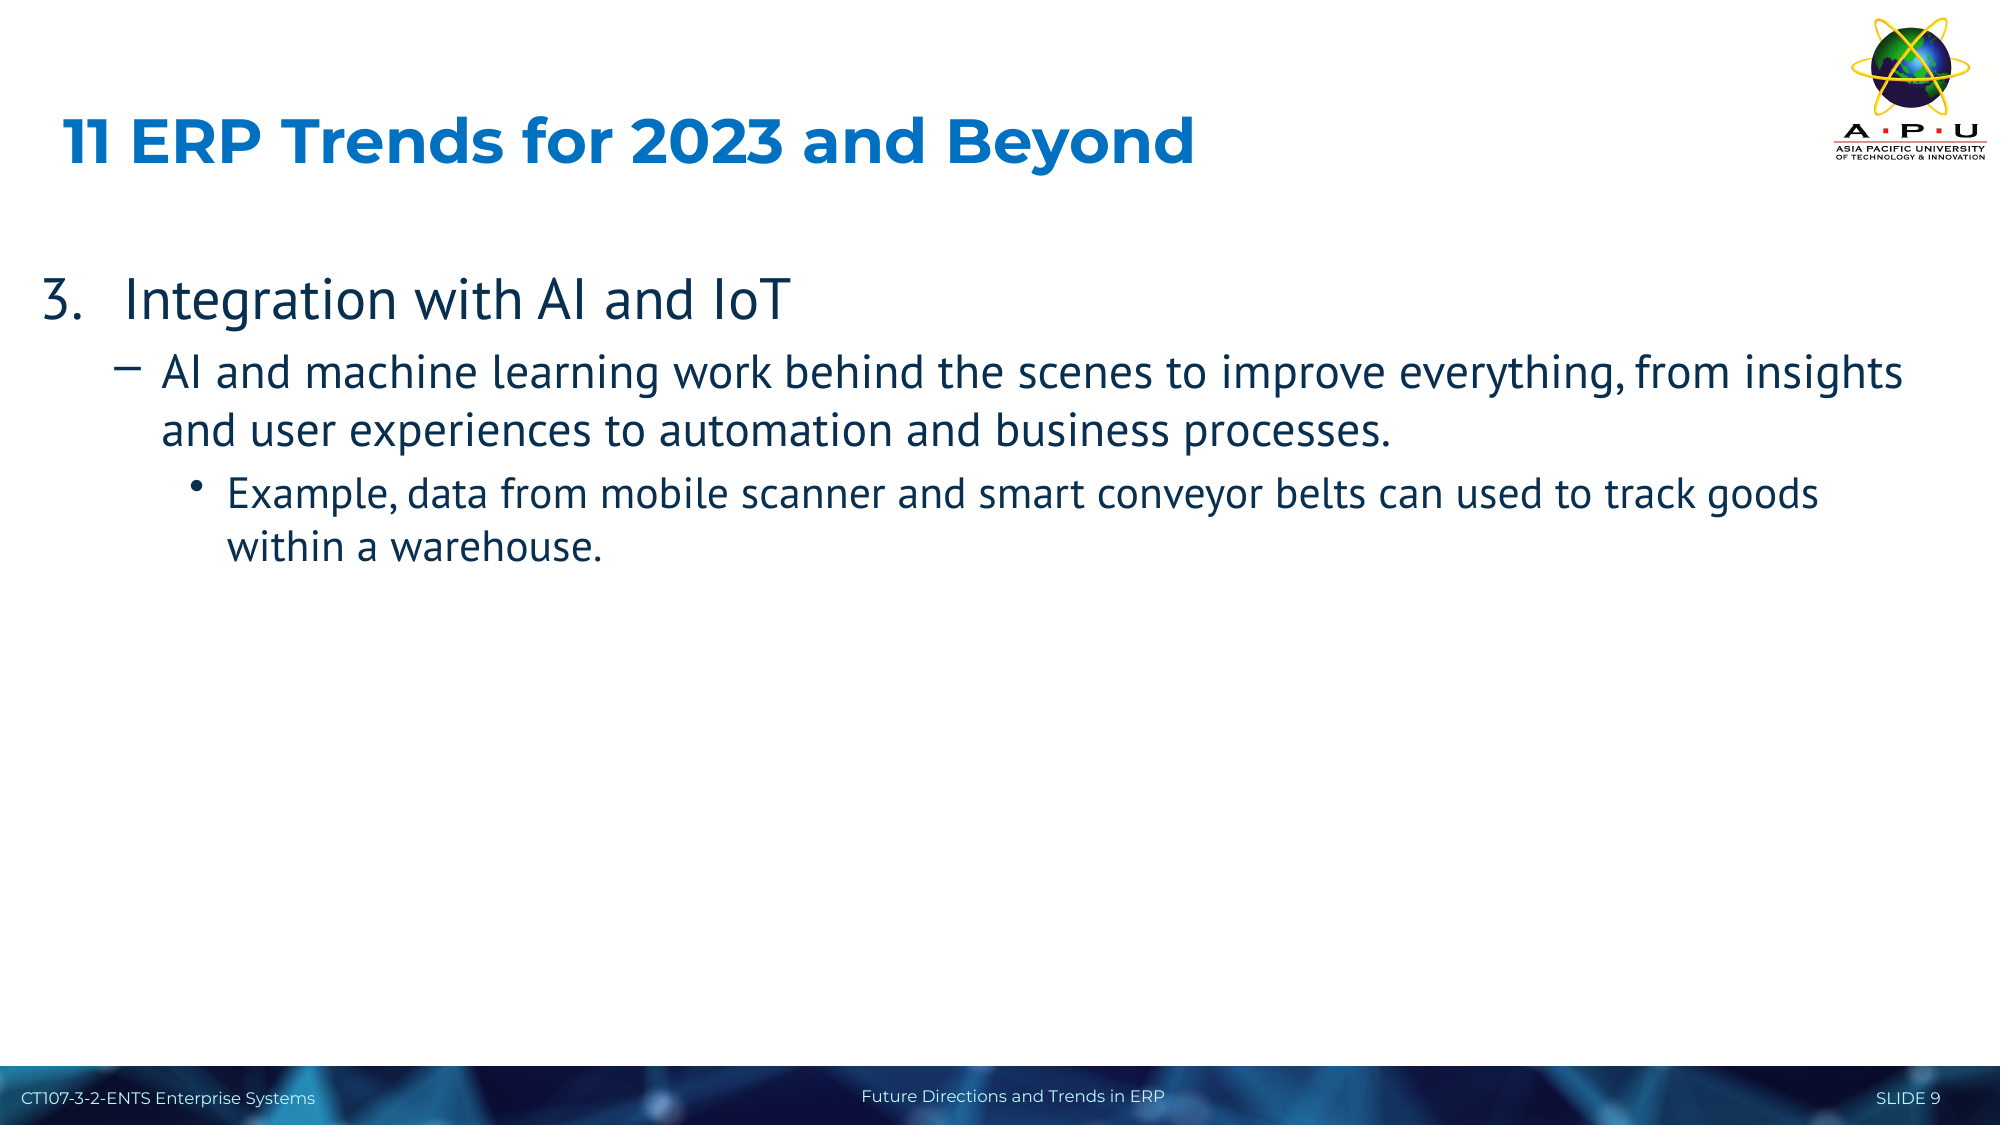

# 11 ERP Trends for 2023 and Beyond
Integration with AI and IoT
AI and machine learning work behind the scenes to improve everything, from insights and user experiences to automation and business processes.
Example, data from mobile scanner and smart conveyor belts can used to track goods within a warehouse.